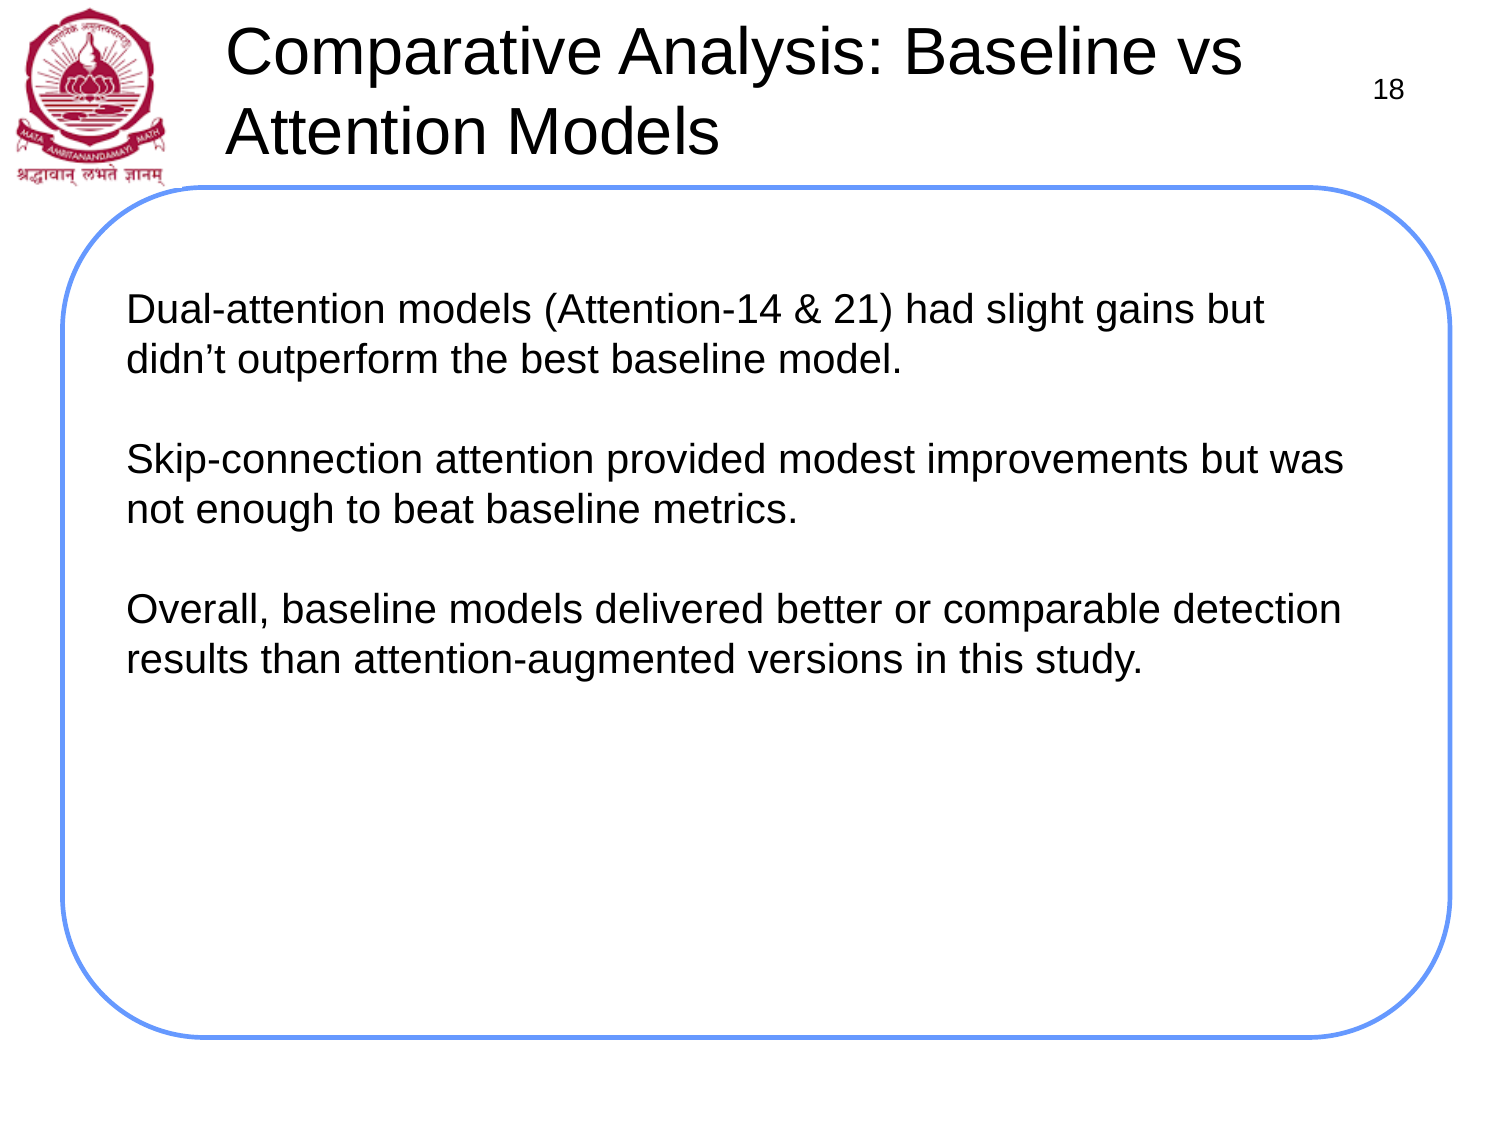

Comparative Analysis: Baseline vs Attention Models
18
Dual-attention models (Attention-14 & 21) had slight gains but didn’t outperform the best baseline model.

Skip-connection attention provided modest improvements but was not enough to beat baseline metrics.

Overall, baseline models delivered better or comparable detection results than attention-augmented versions in this study.